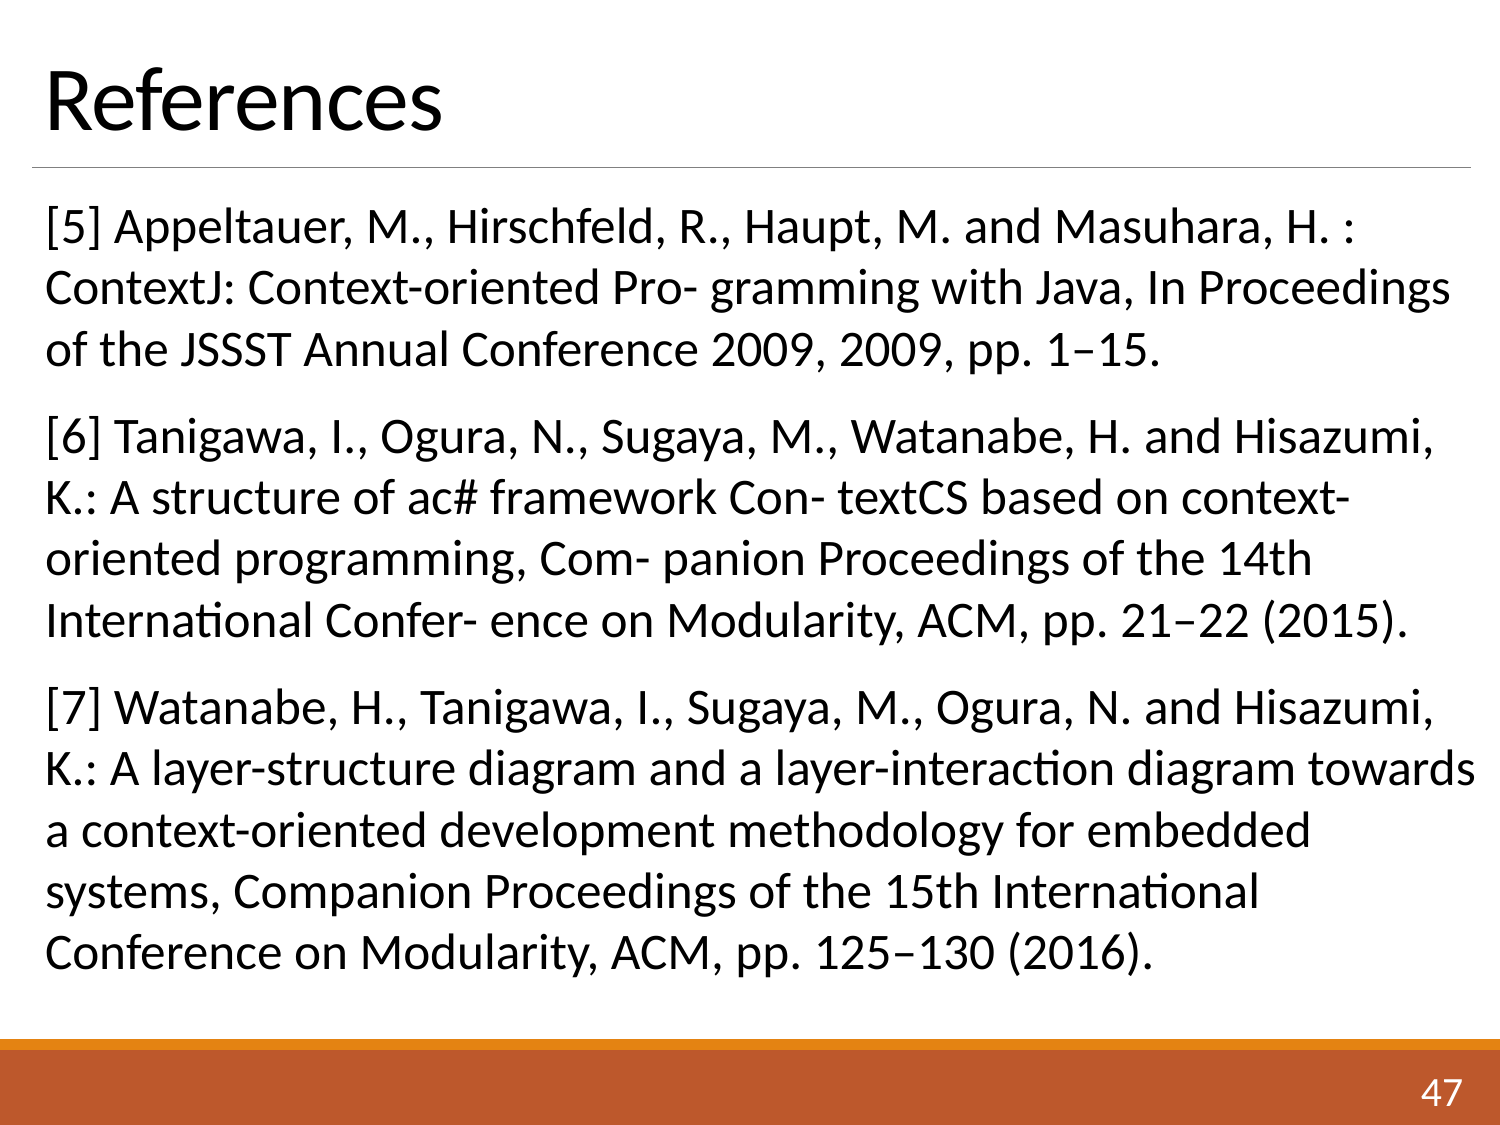

# References
[5] Appeltauer, M., Hirschfeld, R., Haupt, M. and Masuhara, H. : ContextJ: Context-oriented Pro- gramming with Java, In Proceedings of the JSSST Annual Conference 2009, 2009, pp. 1–15.
[6] Tanigawa, I., Ogura, N., Sugaya, M., Watanabe, H. and Hisazumi, K.: A structure of ac# framework Con- textCS based on context-oriented programming, Com- panion Proceedings of the 14th International Confer- ence on Modularity, ACM, pp. 21–22 (2015).
[7] Watanabe, H., Tanigawa, I., Sugaya, M., Ogura, N. and Hisazumi, K.: A layer-structure diagram and a layer-interaction diagram towards a context-oriented development methodology for embedded systems, Companion Proceedings of the 15th International Conference on Modularity, ACM, pp. 125–130 (2016).

47